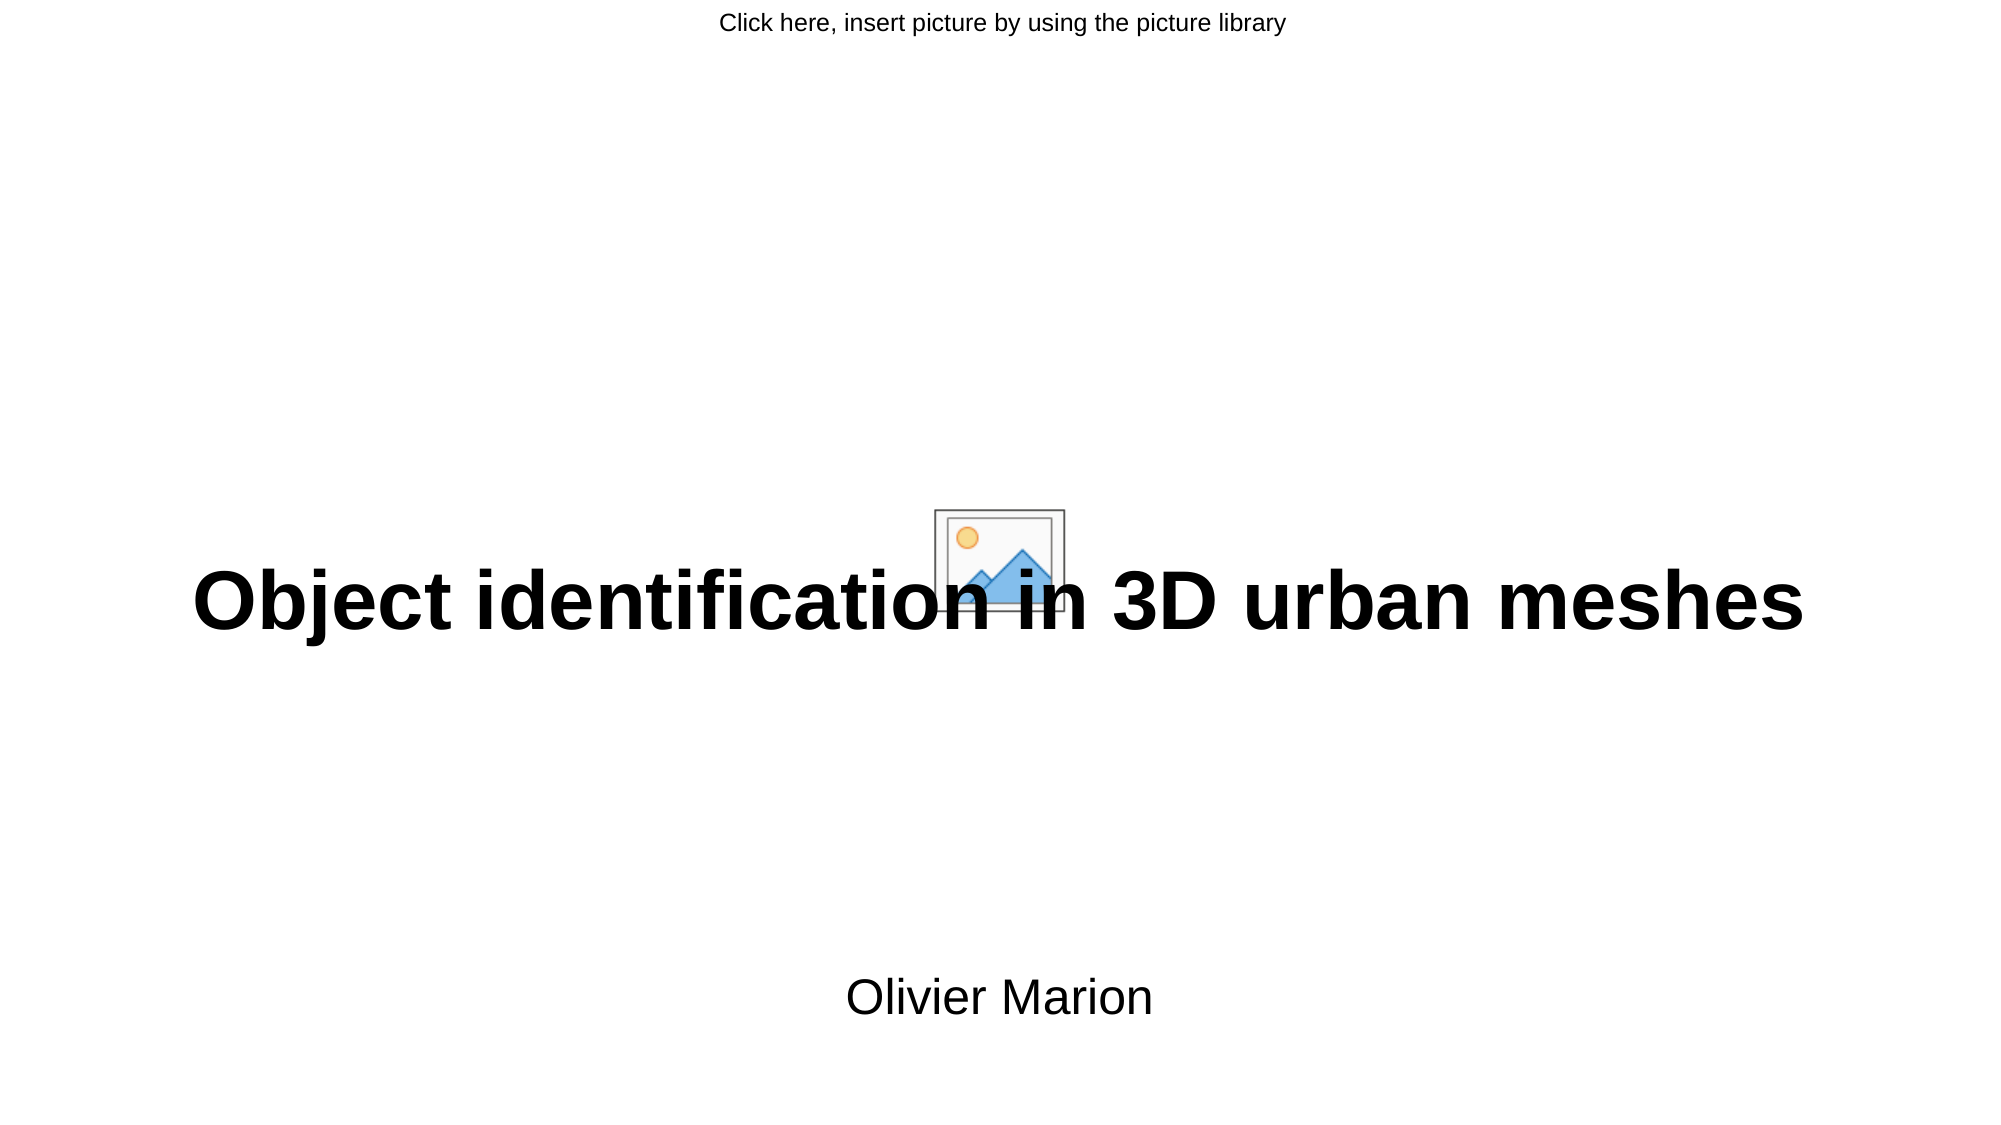

# Object identification in 3D urban meshes
Olivier Marion